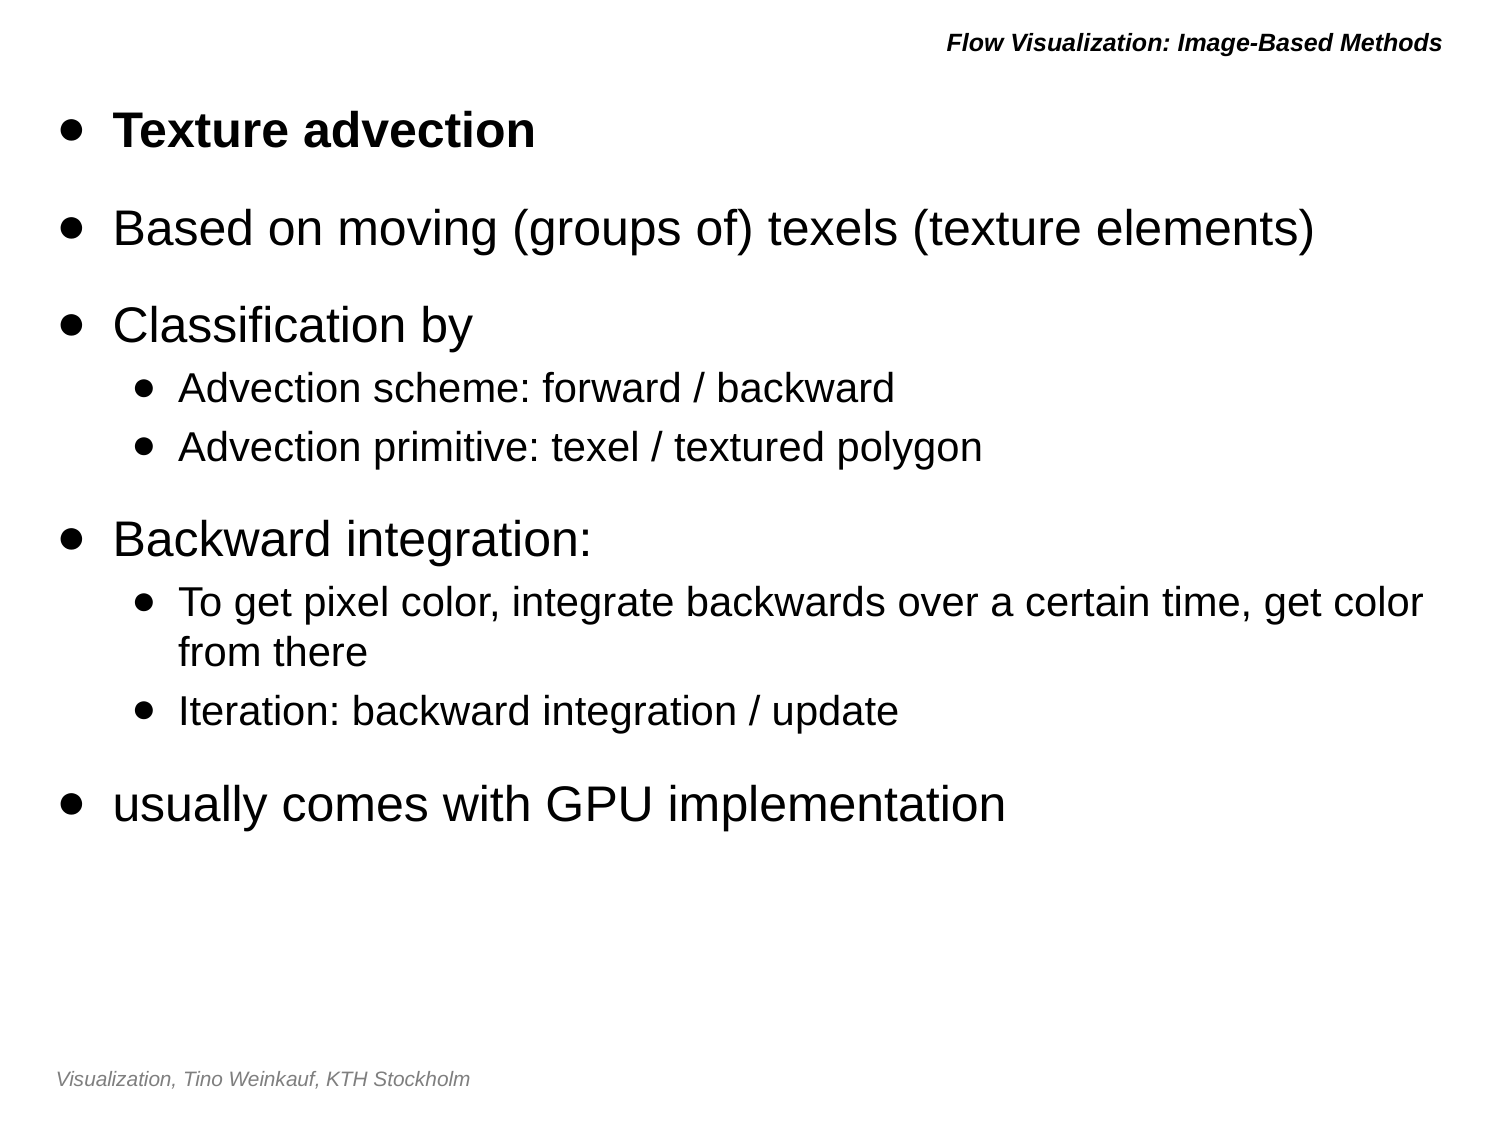

# Flow Visualization: Image-Based Methods
Texture advection
Based on moving (groups of) texels (texture elements)
Classification by
Advection scheme: forward / backward
Advection primitive: texel / textured polygon
Backward integration:
To get pixel color, integrate backwards over a certain time, get color from there
Iteration: backward integration / update
usually comes with GPU implementation